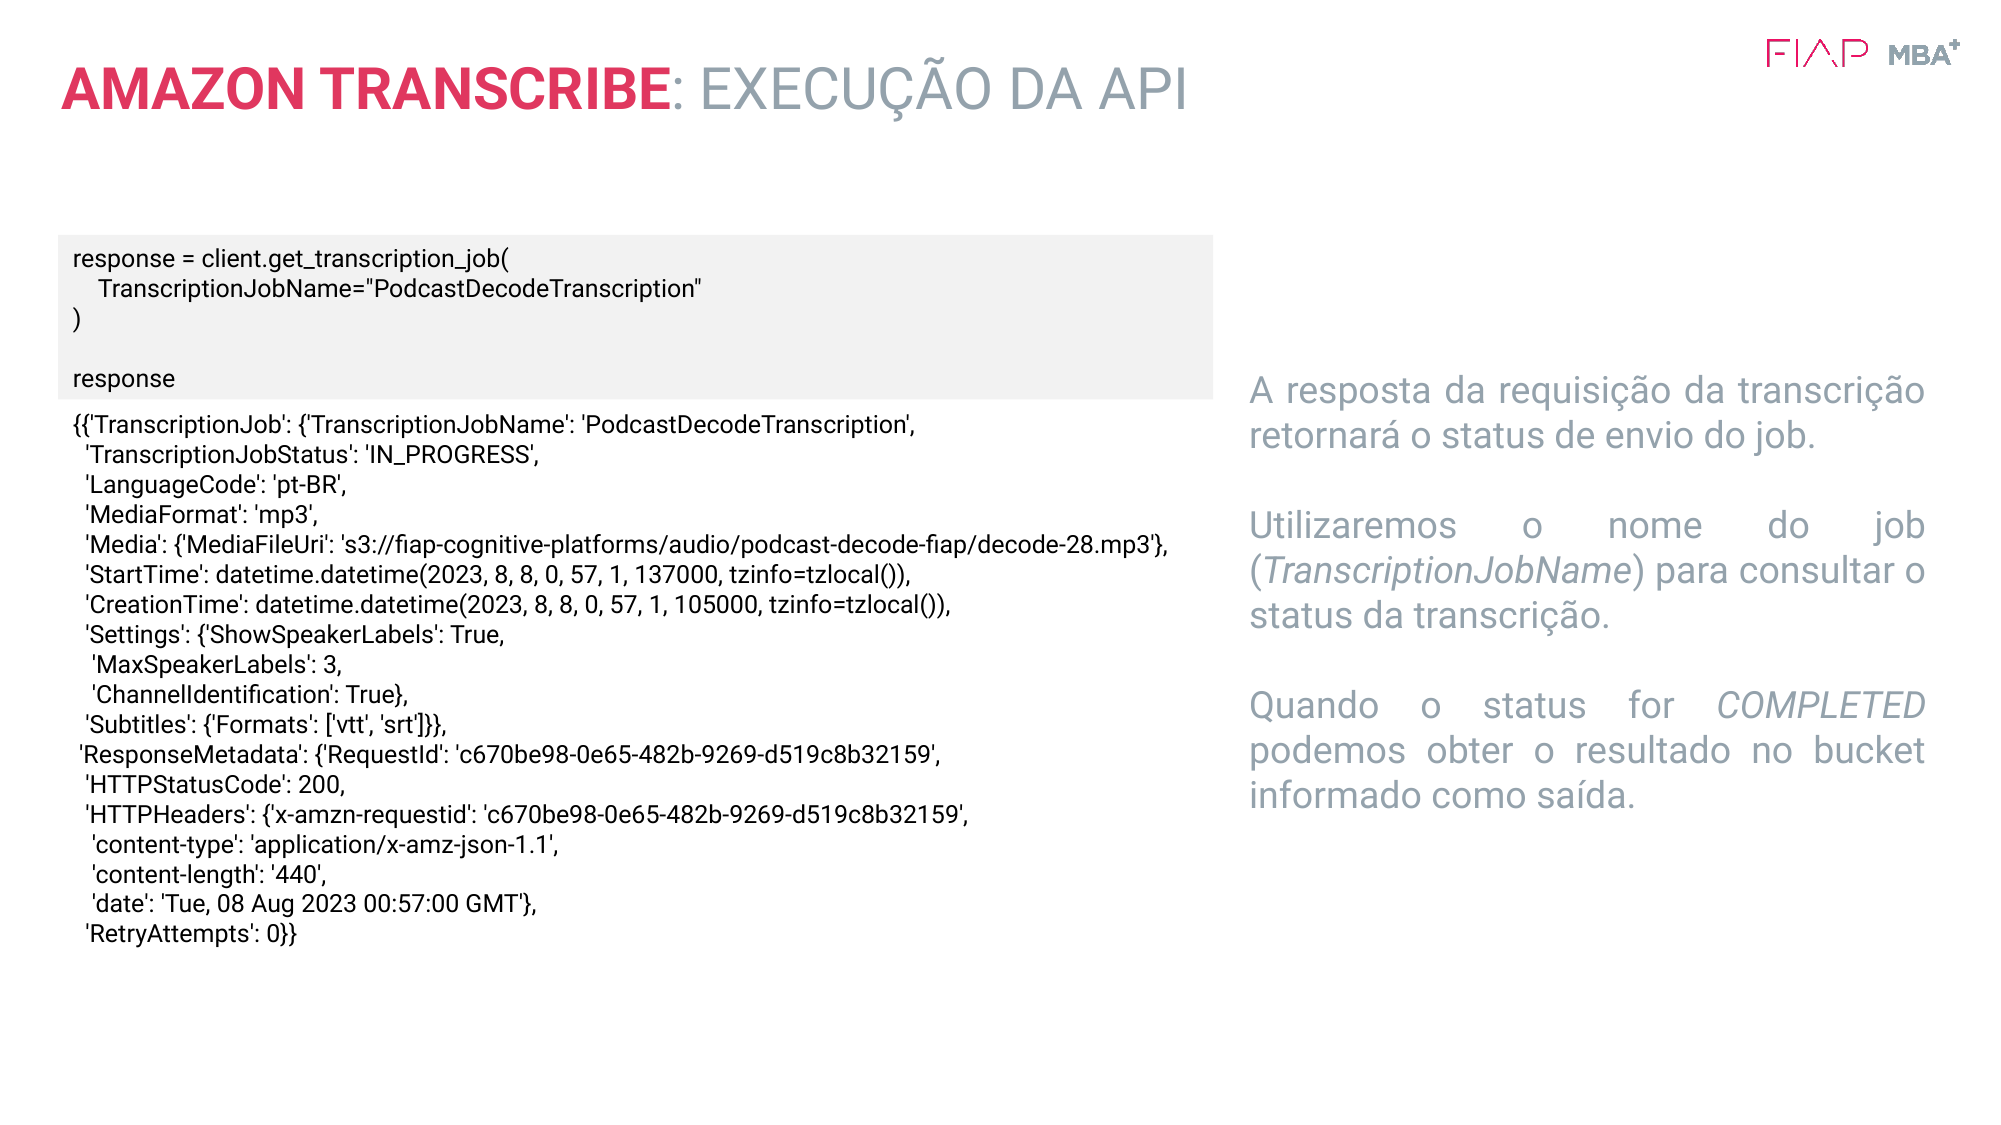

# AMAZON TRANSCRIBE: EXECUÇÃO DA API
response = client.get_transcription_job(
    TranscriptionJobName="PodcastDecodeTranscription"
)

response
A resposta da requisição da transcrição retornará o status de envio do job.

Utilizaremos o nome do job (TranscriptionJobName) para consultar o status da transcrição.

Quando o status for COMPLETED podemos obter o resultado no bucket informado como saída.

{{'TranscriptionJob': {'TranscriptionJobName': 'PodcastDecodeTranscription',
  'TranscriptionJobStatus': 'IN_PROGRESS',
  'LanguageCode': 'pt-BR',
  'MediaFormat': 'mp3',
  'Media': {'MediaFileUri': 's3://fiap-cognitive-platforms/audio/podcast-decode-fiap/decode-28.mp3'},
  'StartTime': datetime.datetime(2023, 8, 8, 0, 57, 1, 137000, tzinfo=tzlocal()),
  'CreationTime': datetime.datetime(2023, 8, 8, 0, 57, 1, 105000, tzinfo=tzlocal()),
  'Settings': {'ShowSpeakerLabels': True,
   'MaxSpeakerLabels': 3,
   'ChannelIdentification': True},
  'Subtitles': {'Formats': ['vtt', 'srt']}},
 'ResponseMetadata': {'RequestId': 'c670be98-0e65-482b-9269-d519c8b32159',
  'HTTPStatusCode': 200,
  'HTTPHeaders': {'x-amzn-requestid': 'c670be98-0e65-482b-9269-d519c8b32159',
   'content-type': 'application/x-amz-json-1.1',
   'content-length': '440',
   'date': 'Tue, 08 Aug 2023 00:57:00 GMT'},
  'RetryAttempts': 0}}